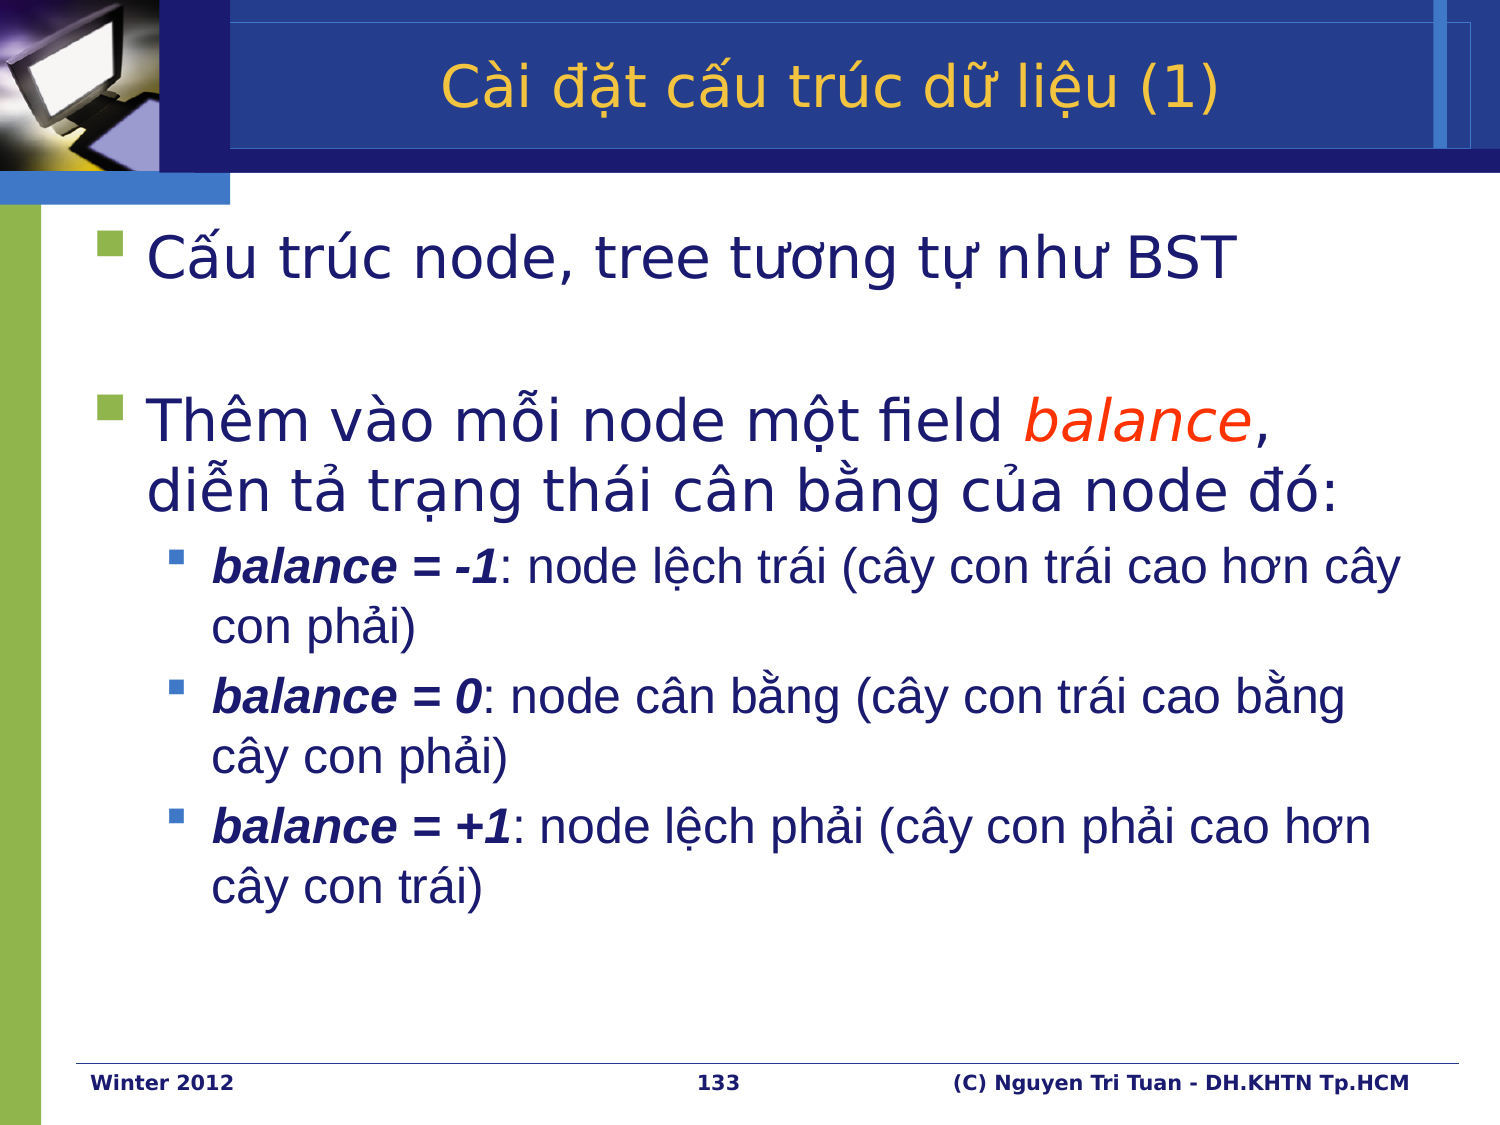

# Cài đặt cấu trúc dữ liệu (1)
Cấu trúc node, tree tương tự như BST

Thêm vào mỗi node một field balance, diễn tả trạng thái cân bằng của node đó:
balance = -1: node lệch trái (cây con trái cao hơn cây con phải)
balance = 0: node cân bằng (cây con trái cao bằng cây con phải)
balance = +1: node lệch phải (cây con phải cao hơn cây con trái)
Winter 2012
133
(C) Nguyen Tri Tuan - DH.KHTN Tp.HCM